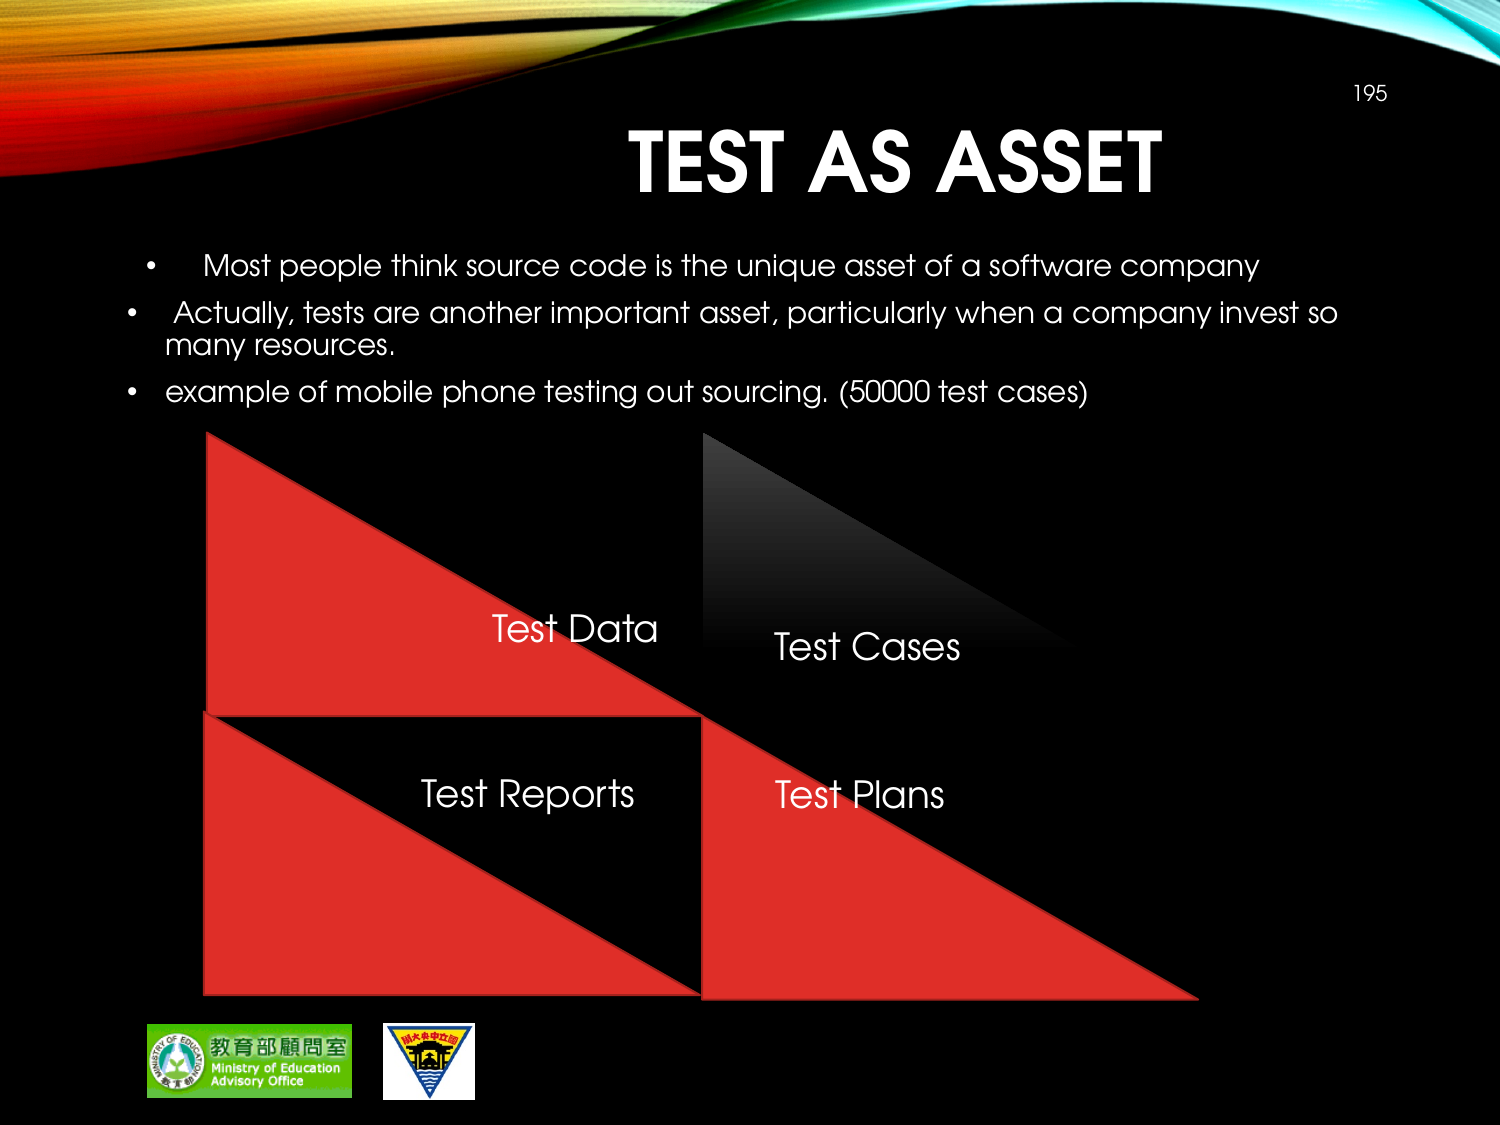

# Test As Asset
195
Most people think source code is the unique asset of a software company
 Actually, tests are another important asset, particularly when a company invest so many resources.
example of mobile phone testing out sourcing. (50000 test cases)

Test Data
Test Cases

Test Reports

Test Plans